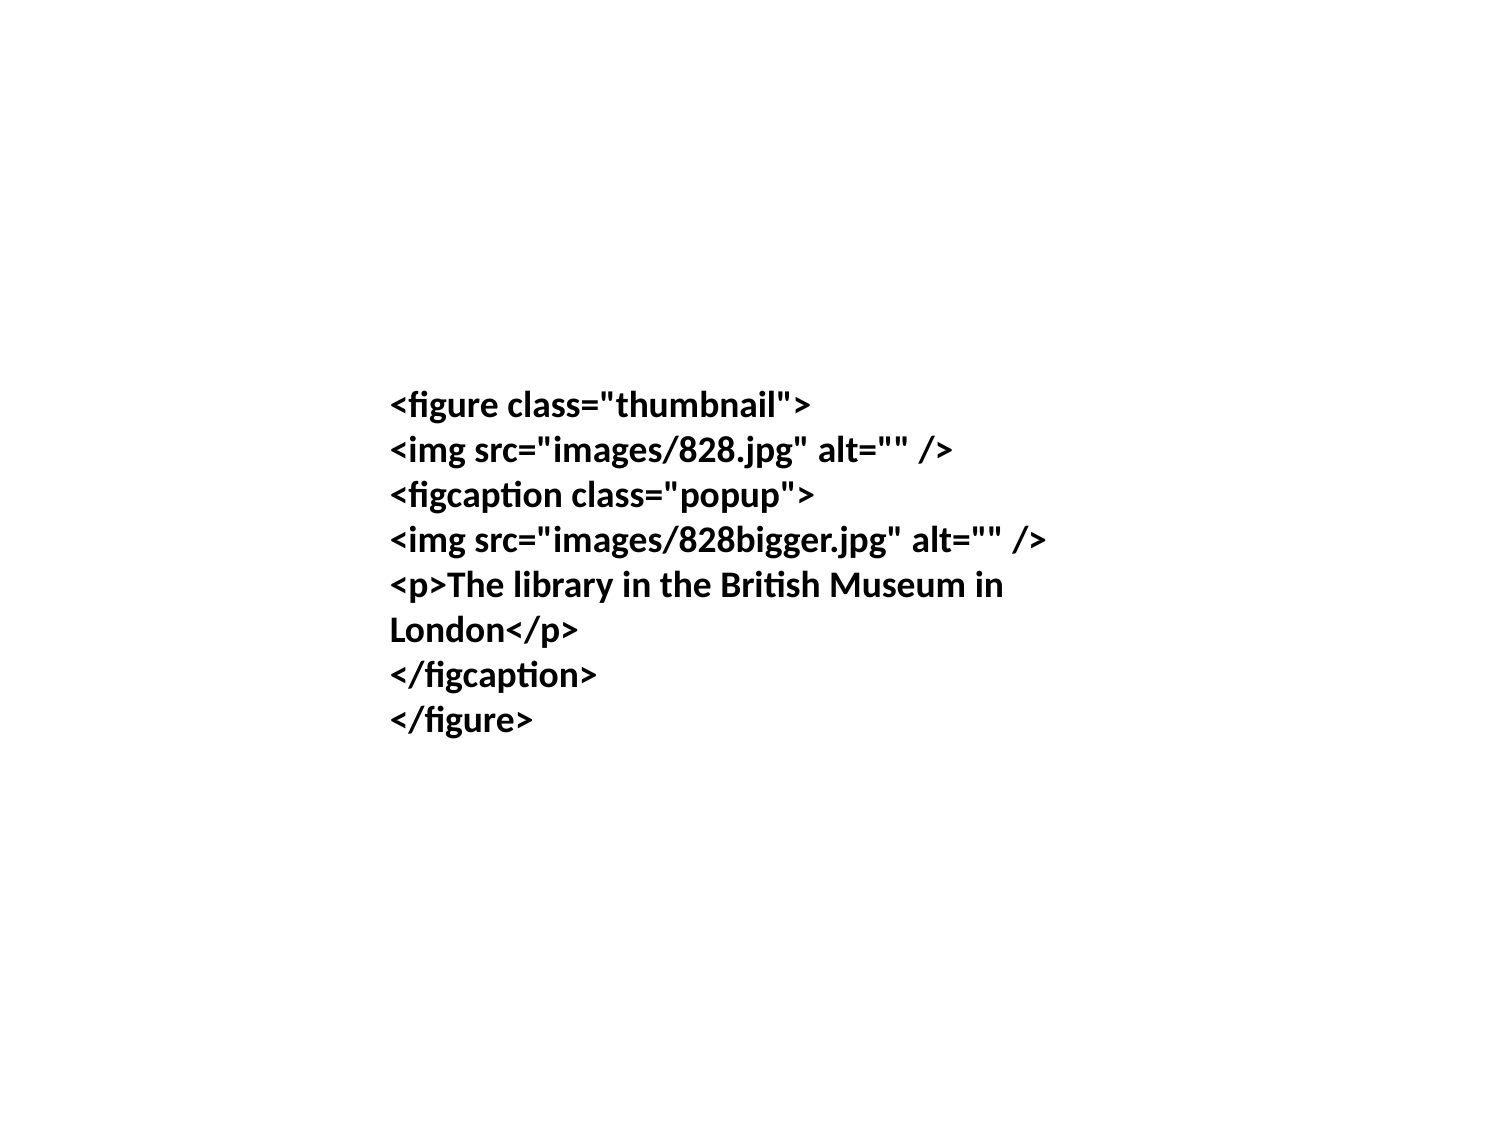

#

<figure class="thumbnail">
<img src="images/828.jpg" alt="" />
<figcaption class="popup">
<img src="images/828bigger.jpg" alt="" />
<p>The library in the British Museum in London</p>
</figcaption>
</figure>